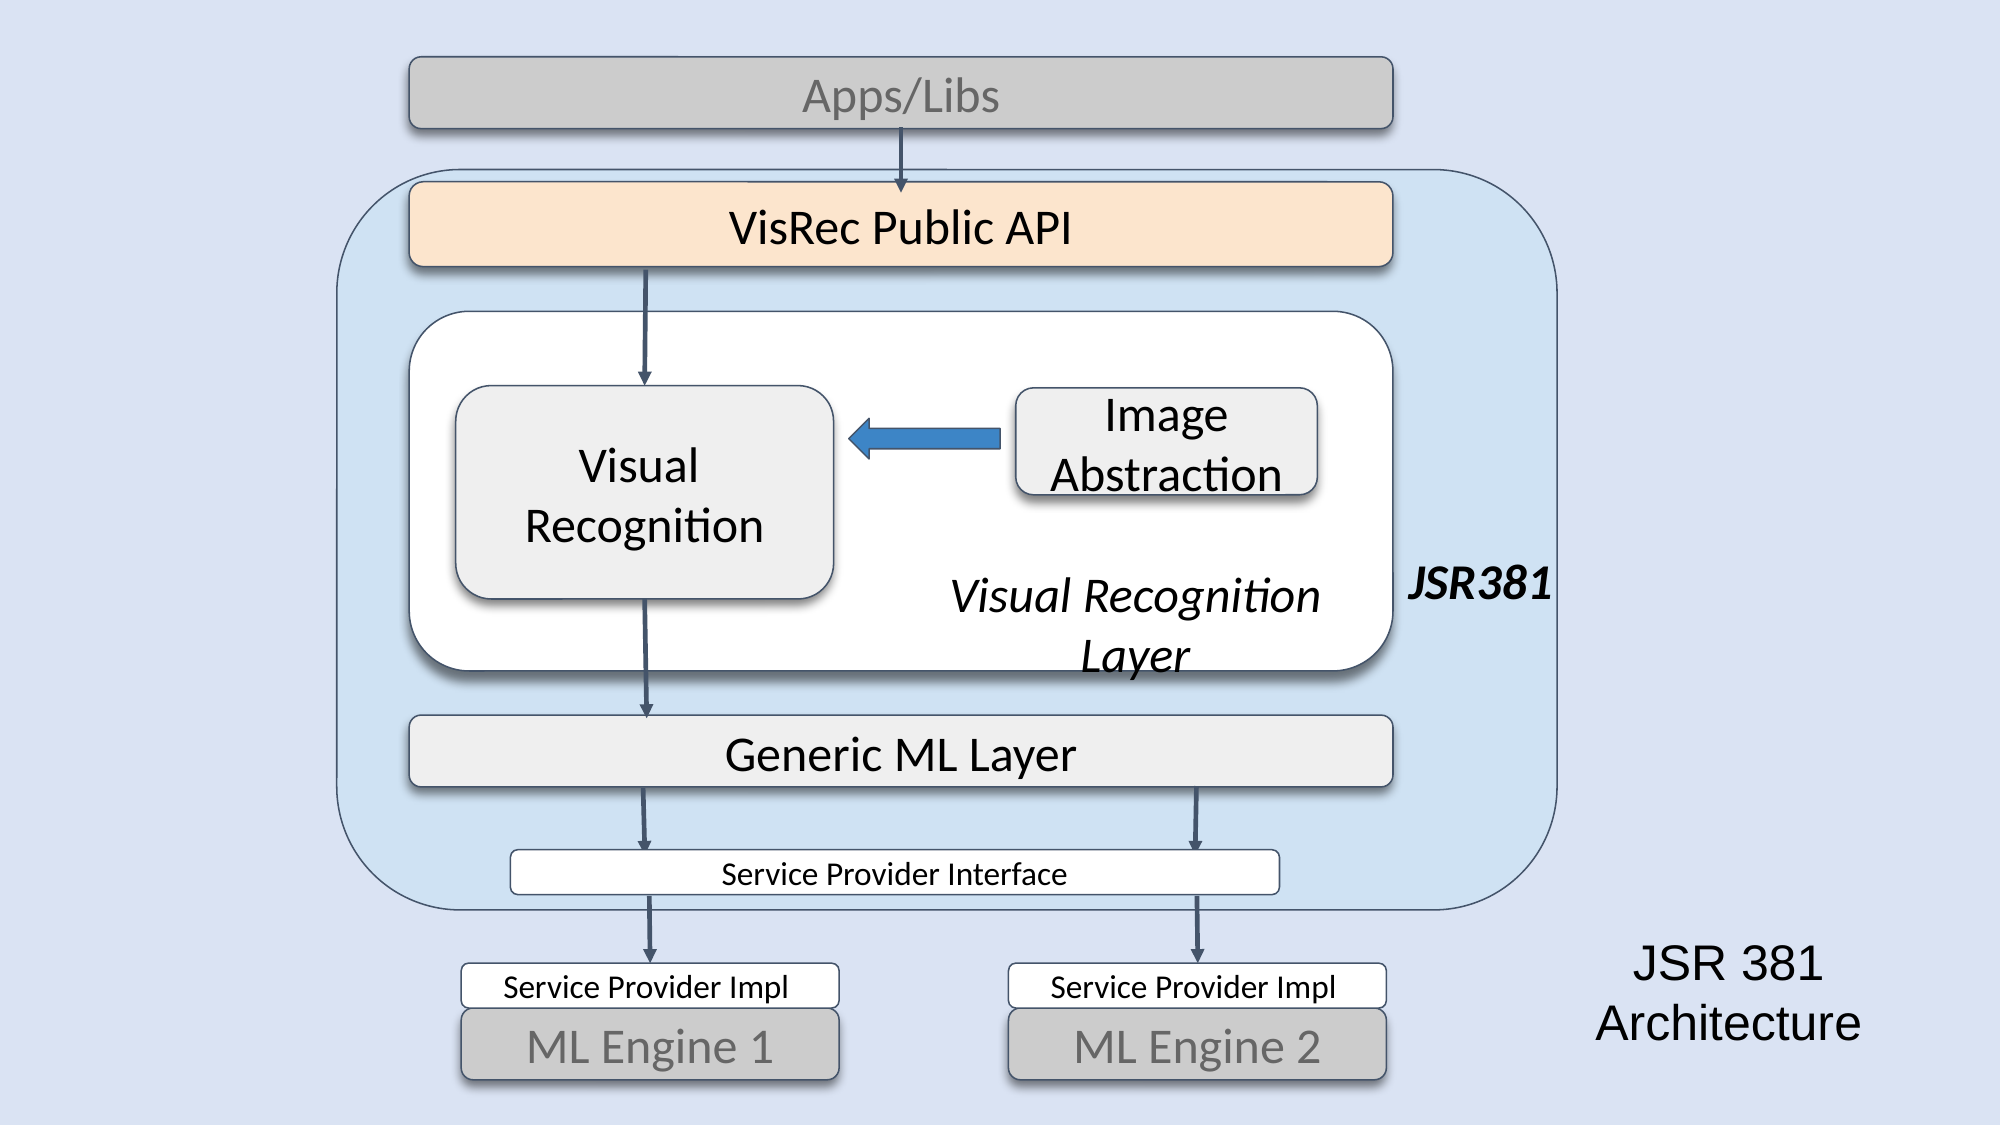

Apps/Libs

VisRec Public API

Visual
Recognition
Image
Abstraction

JSR381
Visual Recognition Layer
Generic ML Layer
Service Provider Interface
Service Provider Impl
ML Engine 1
Service Provider Impl
ML Engine 2
JSR 381
Architecture